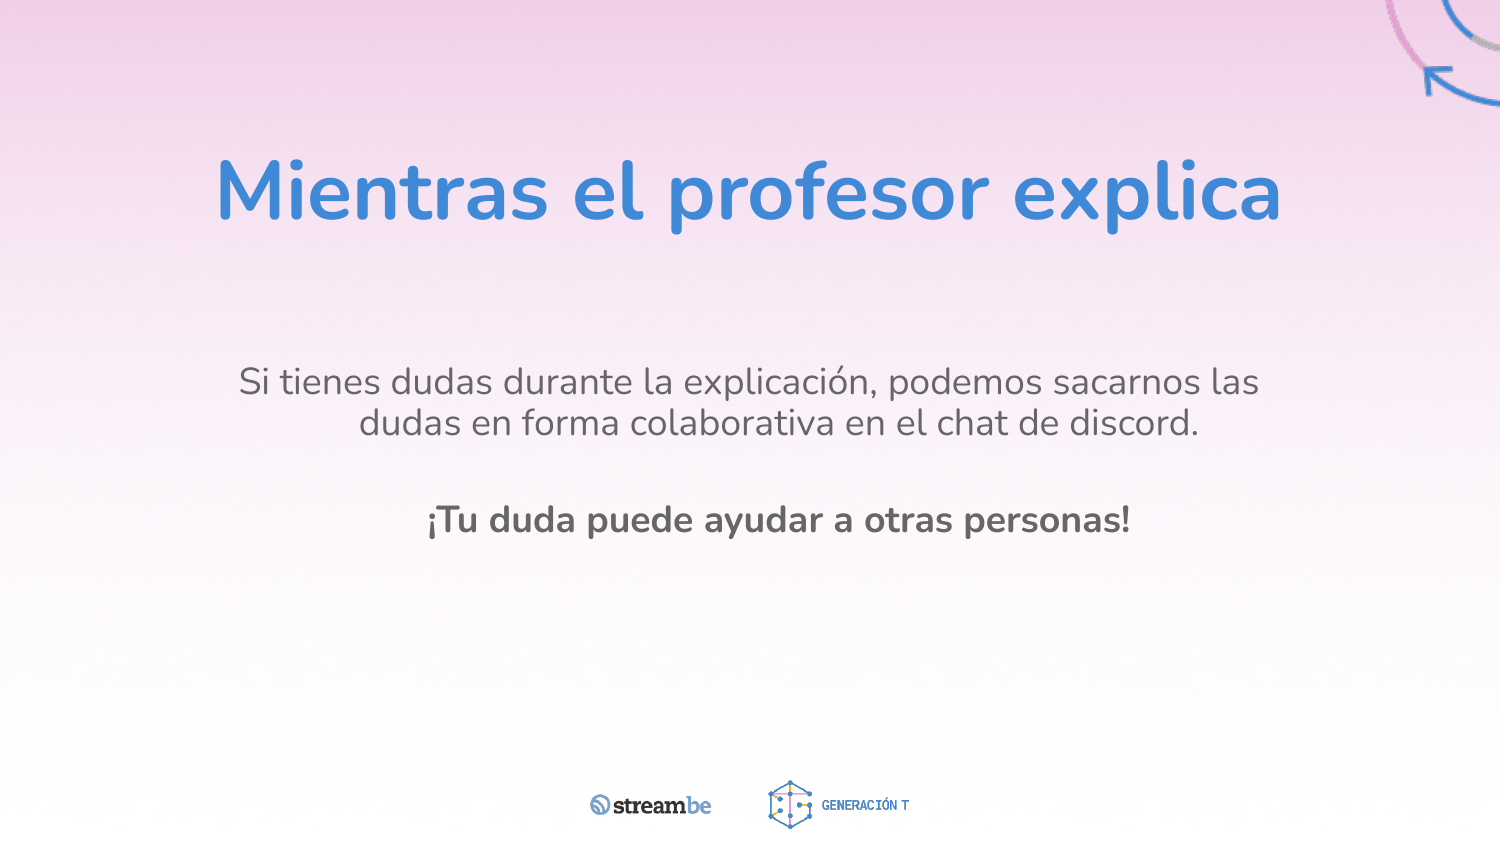

# Mientras el profesor explica
Si tienes dudas durante la explicación, podemos sacarnos las dudas en forma colaborativa en el chat de discord.
¡Tu duda puede ayudar a otras personas!